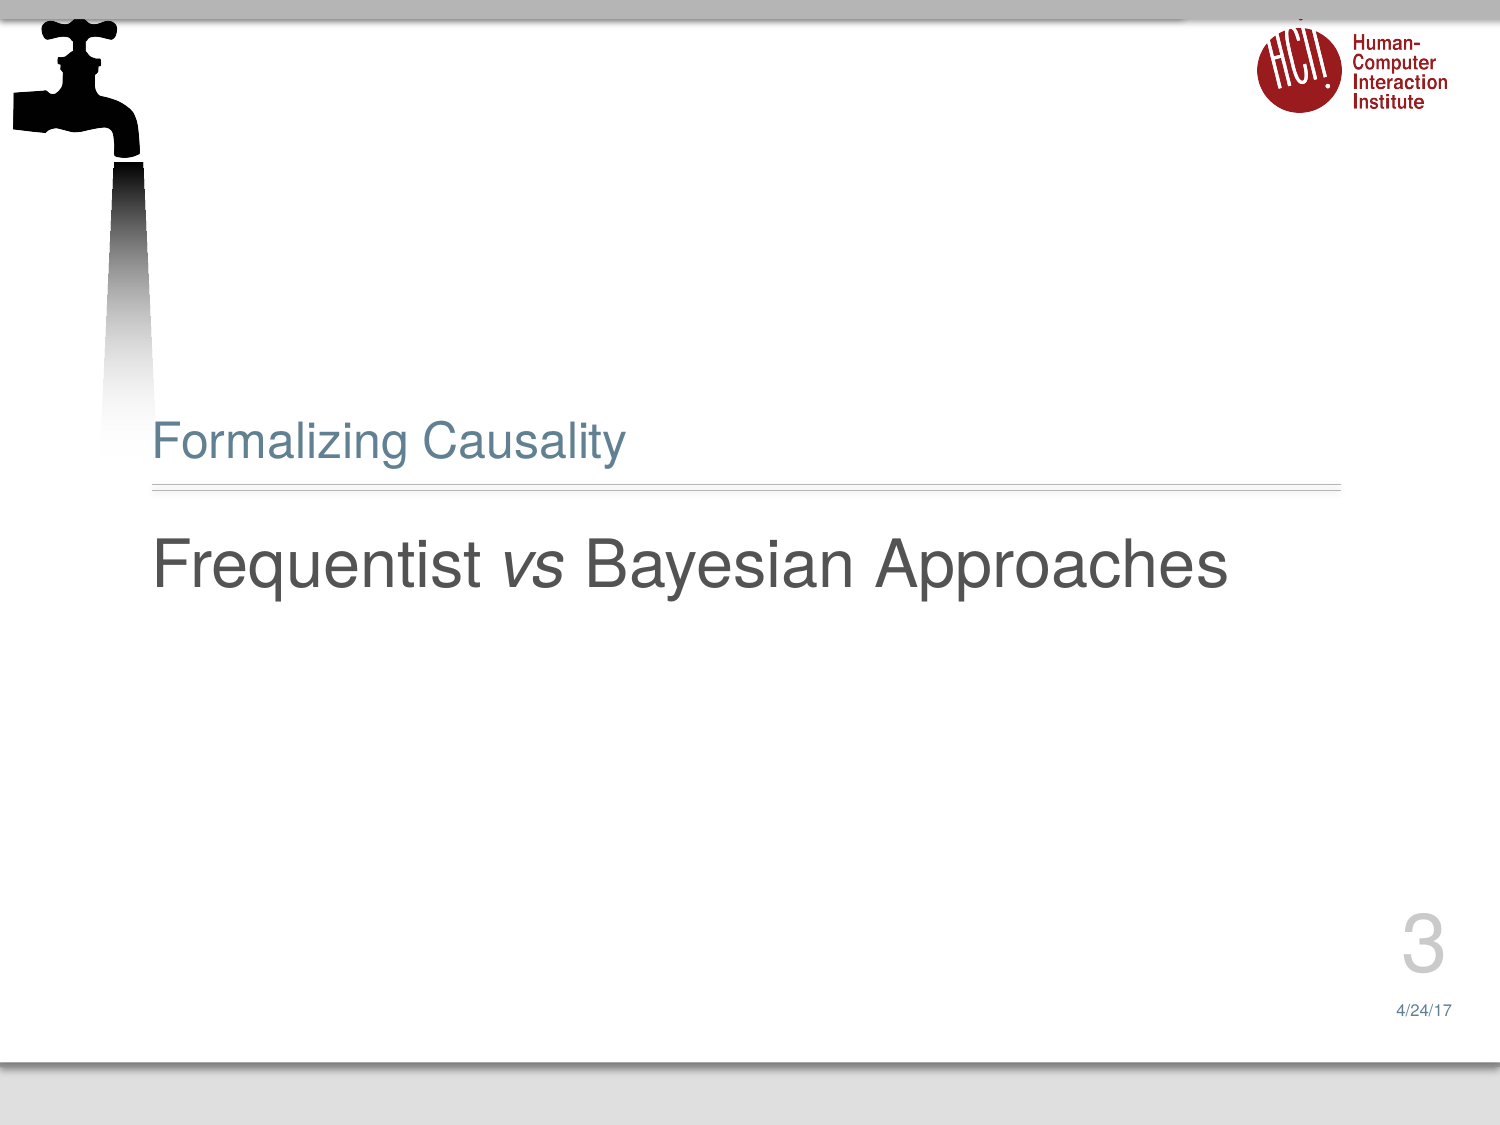

Formalizing Causality
# Frequentist vs Bayesian Approaches
3
4/24/17